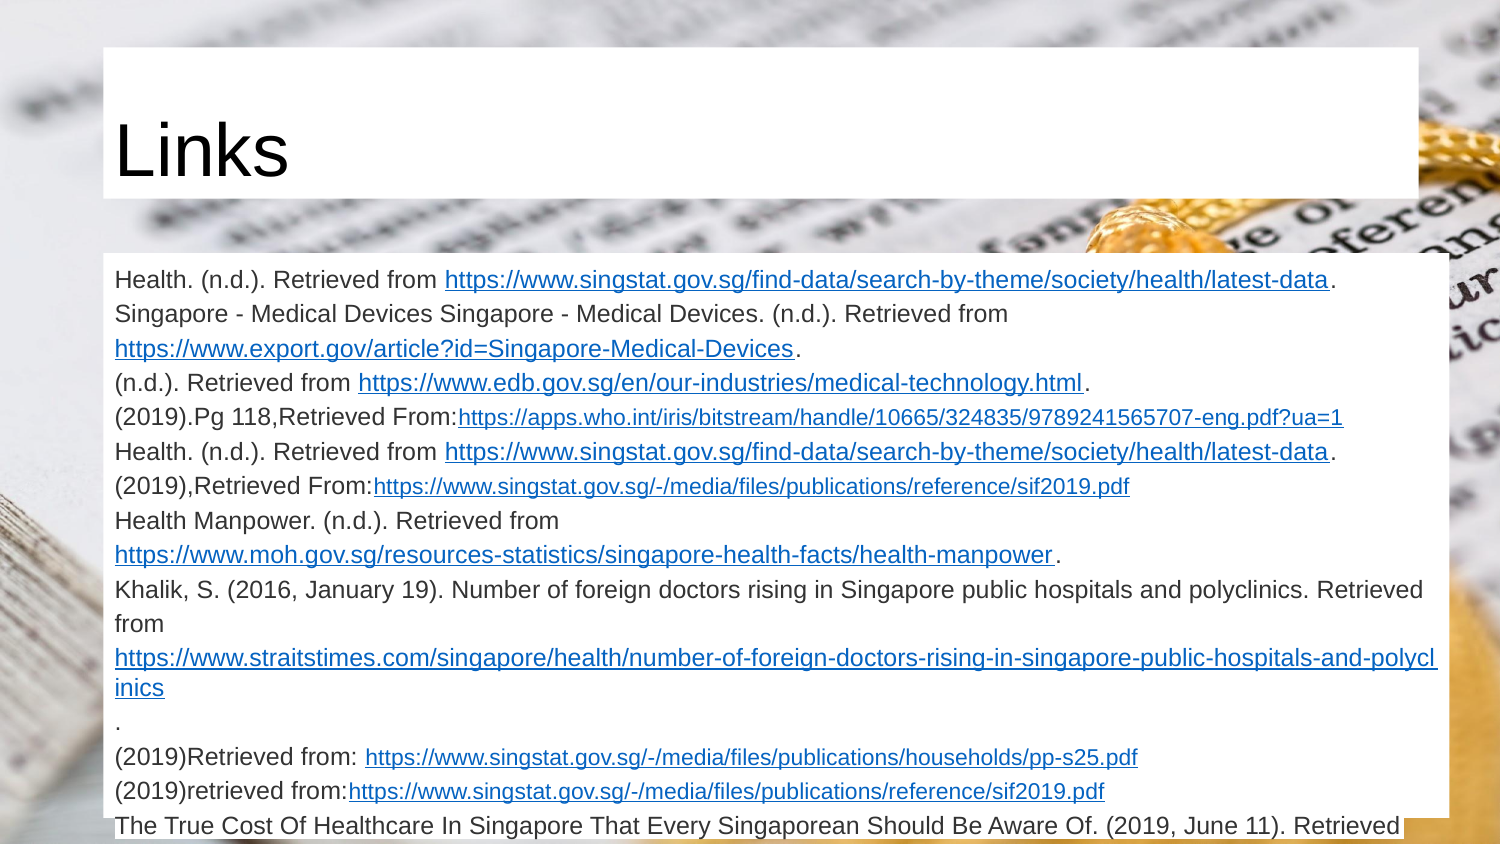

# Links
Health. (n.d.). Retrieved from https://www.singstat.gov.sg/find-data/search-by-theme/society/health/latest-data.
Singapore - Medical Devices Singapore - Medical Devices. (n.d.). Retrieved from https://www.export.gov/article?id=Singapore-Medical-Devices.
(n.d.). Retrieved from https://www.edb.gov.sg/en/our-industries/medical-technology.html.
(2019).Pg 118,Retrieved From:https://apps.who.int/iris/bitstream/handle/10665/324835/9789241565707-eng.pdf?ua=1
Health. (n.d.). Retrieved from https://www.singstat.gov.sg/find-data/search-by-theme/society/health/latest-data.
(2019),Retrieved From:https://www.singstat.gov.sg/-/media/files/publications/reference/sif2019.pdf
Health Manpower. (n.d.). Retrieved from https://www.moh.gov.sg/resources-statistics/singapore-health-facts/health-manpower.
Khalik, S. (2016, January 19). Number of foreign doctors rising in Singapore public hospitals and polyclinics. Retrieved from https://www.straitstimes.com/singapore/health/number-of-foreign-doctors-rising-in-singapore-public-hospitals-and-polyclinics.
(2019)Retrieved from: https://www.singstat.gov.sg/-/media/files/publications/households/pp-s25.pdf
(2019)retrieved from:https://www.singstat.gov.sg/-/media/files/publications/reference/sif2019.pdf
The True Cost Of Healthcare In Singapore That Every Singaporean Should Be Aware Of. (2019, June 11). Retrieved from https://blog.seedly.sg/the-true-cost-of-healthcare-in-singapore-that-every-singaporean-should-be-aware-of/.
Households - Latest Data. (n.d.). Retrieved from https://www.singstat.gov.sg/find-data/search-by-theme/households/households/latest-data.